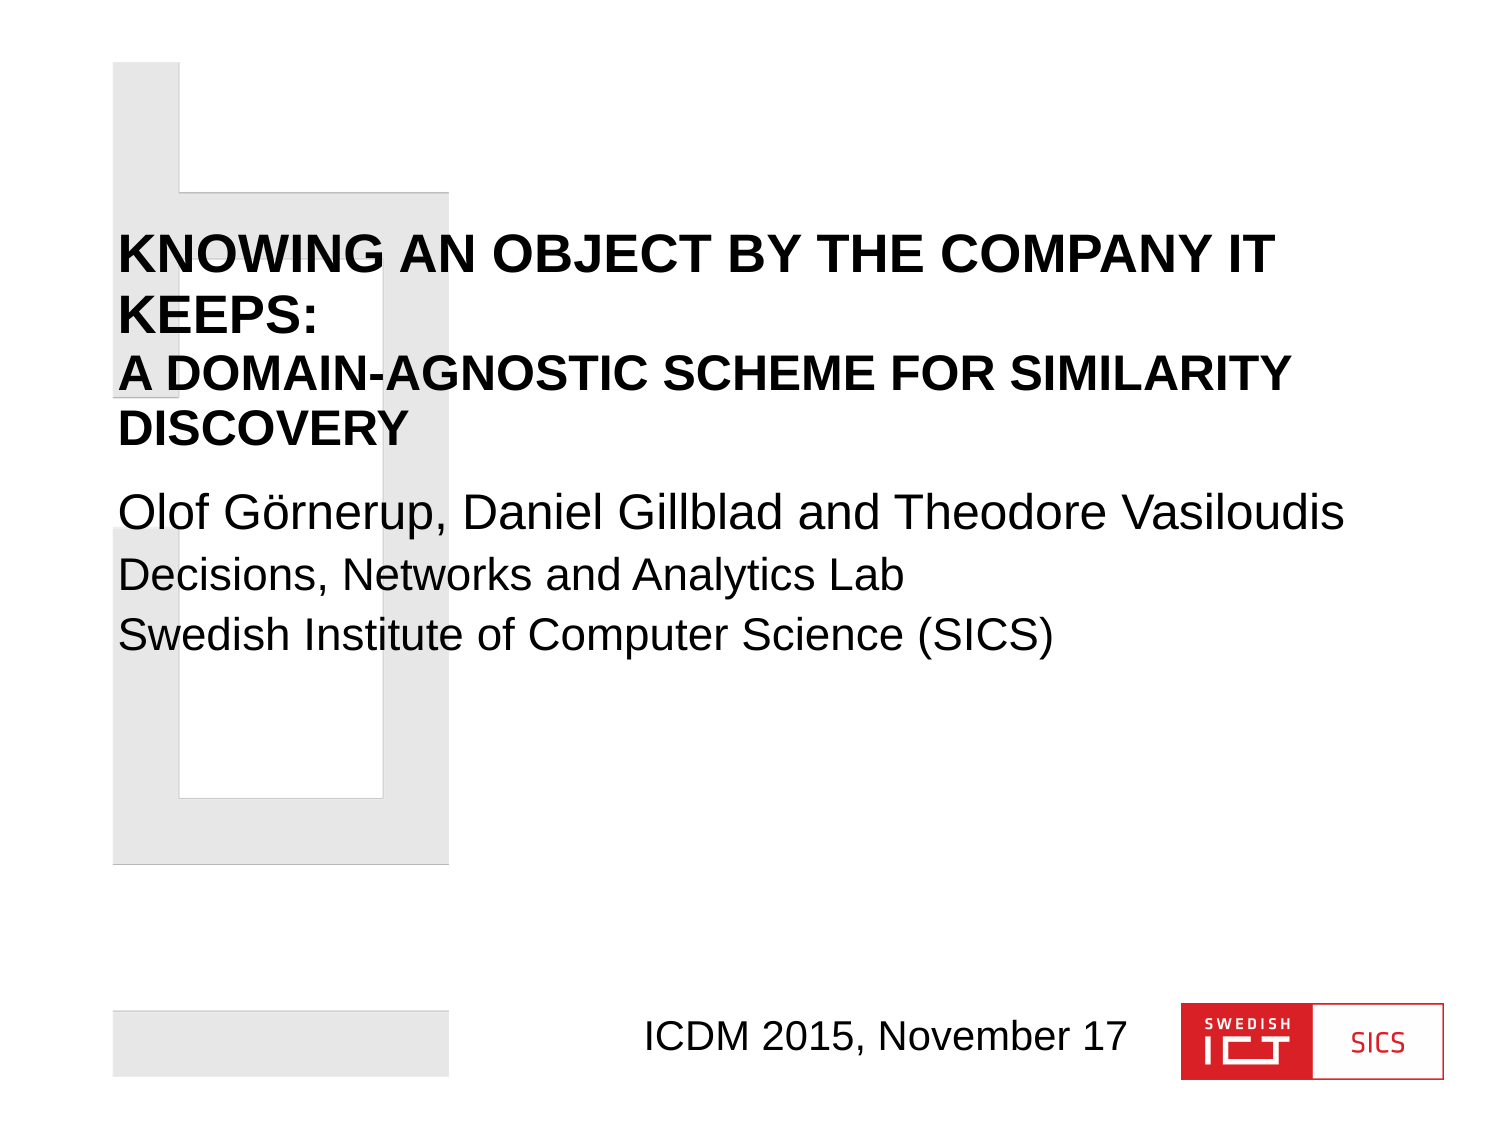

# Knowing an Object by the Company It Keeps: A Domain-Agnostic Scheme for Similarity Discovery
Olof Görnerup, Daniel Gillblad and Theodore Vasiloudis
Decisions, Networks and Analytics Lab
Swedish Institute of Computer Science (SICS)
ICDM 2015, November 17